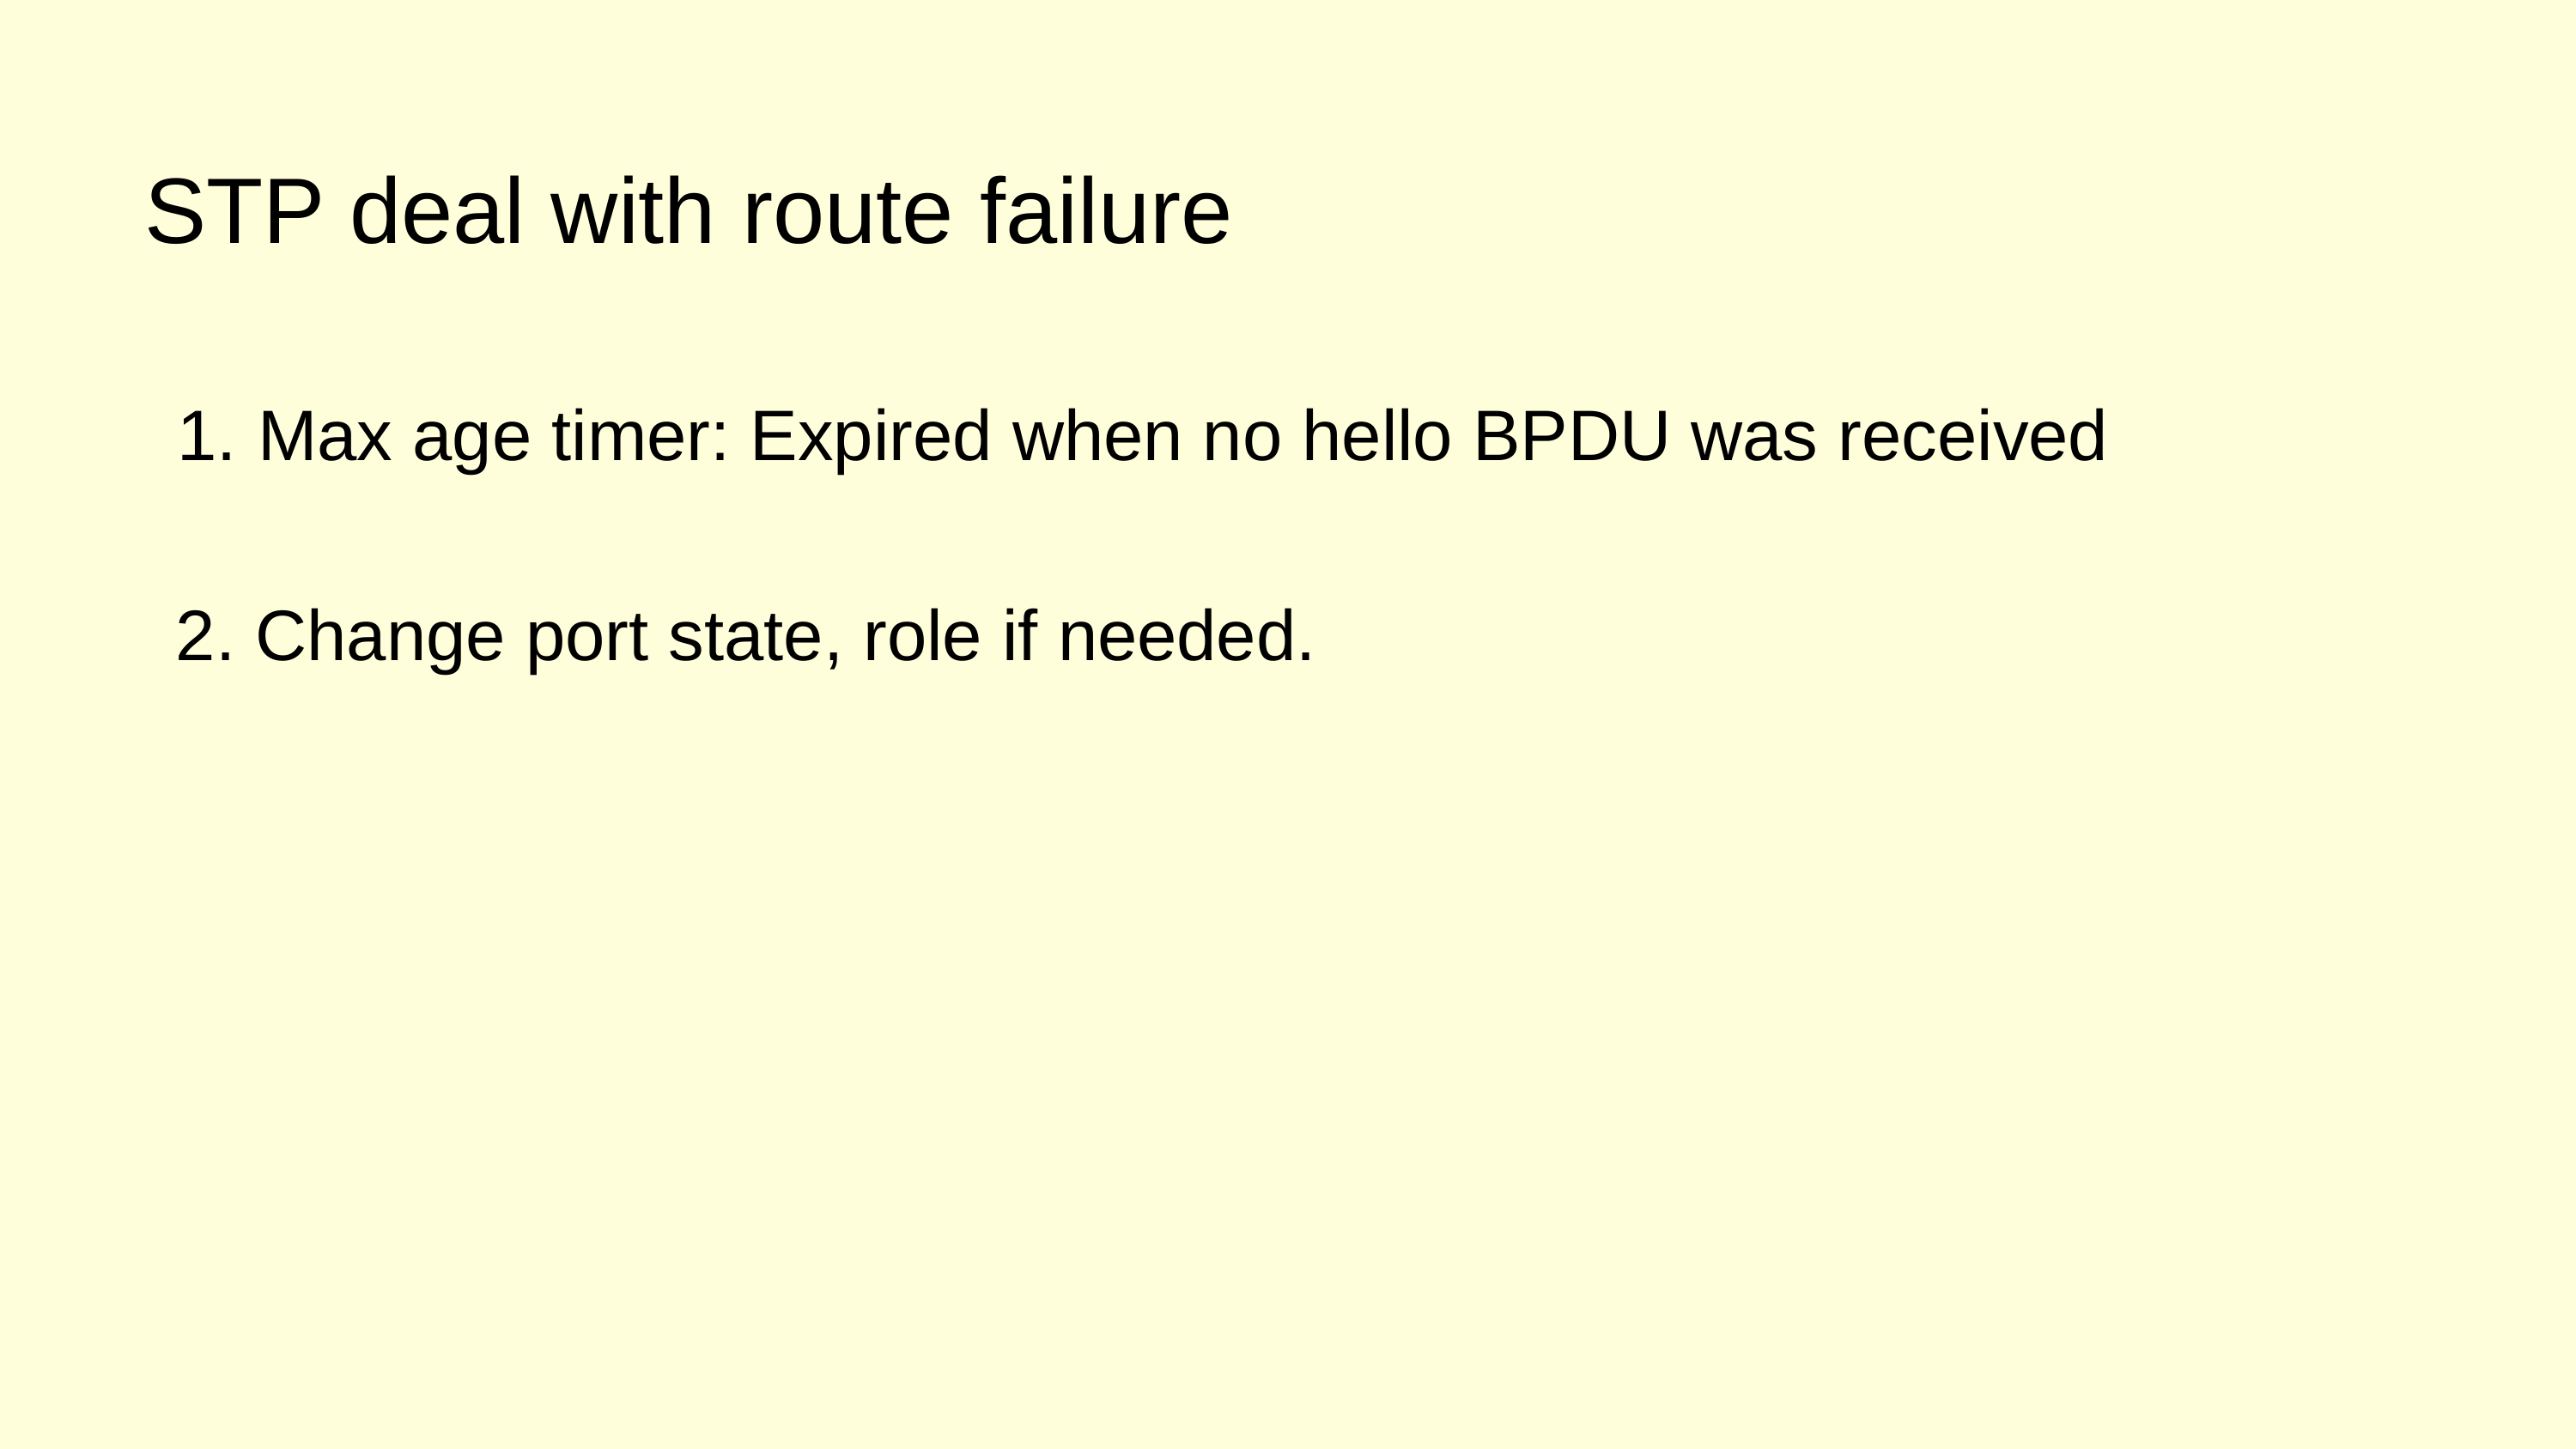

STP deal with route failure
 Max age timer: Expired when no hello BPDU was received

   2. Change port state, role if needed.